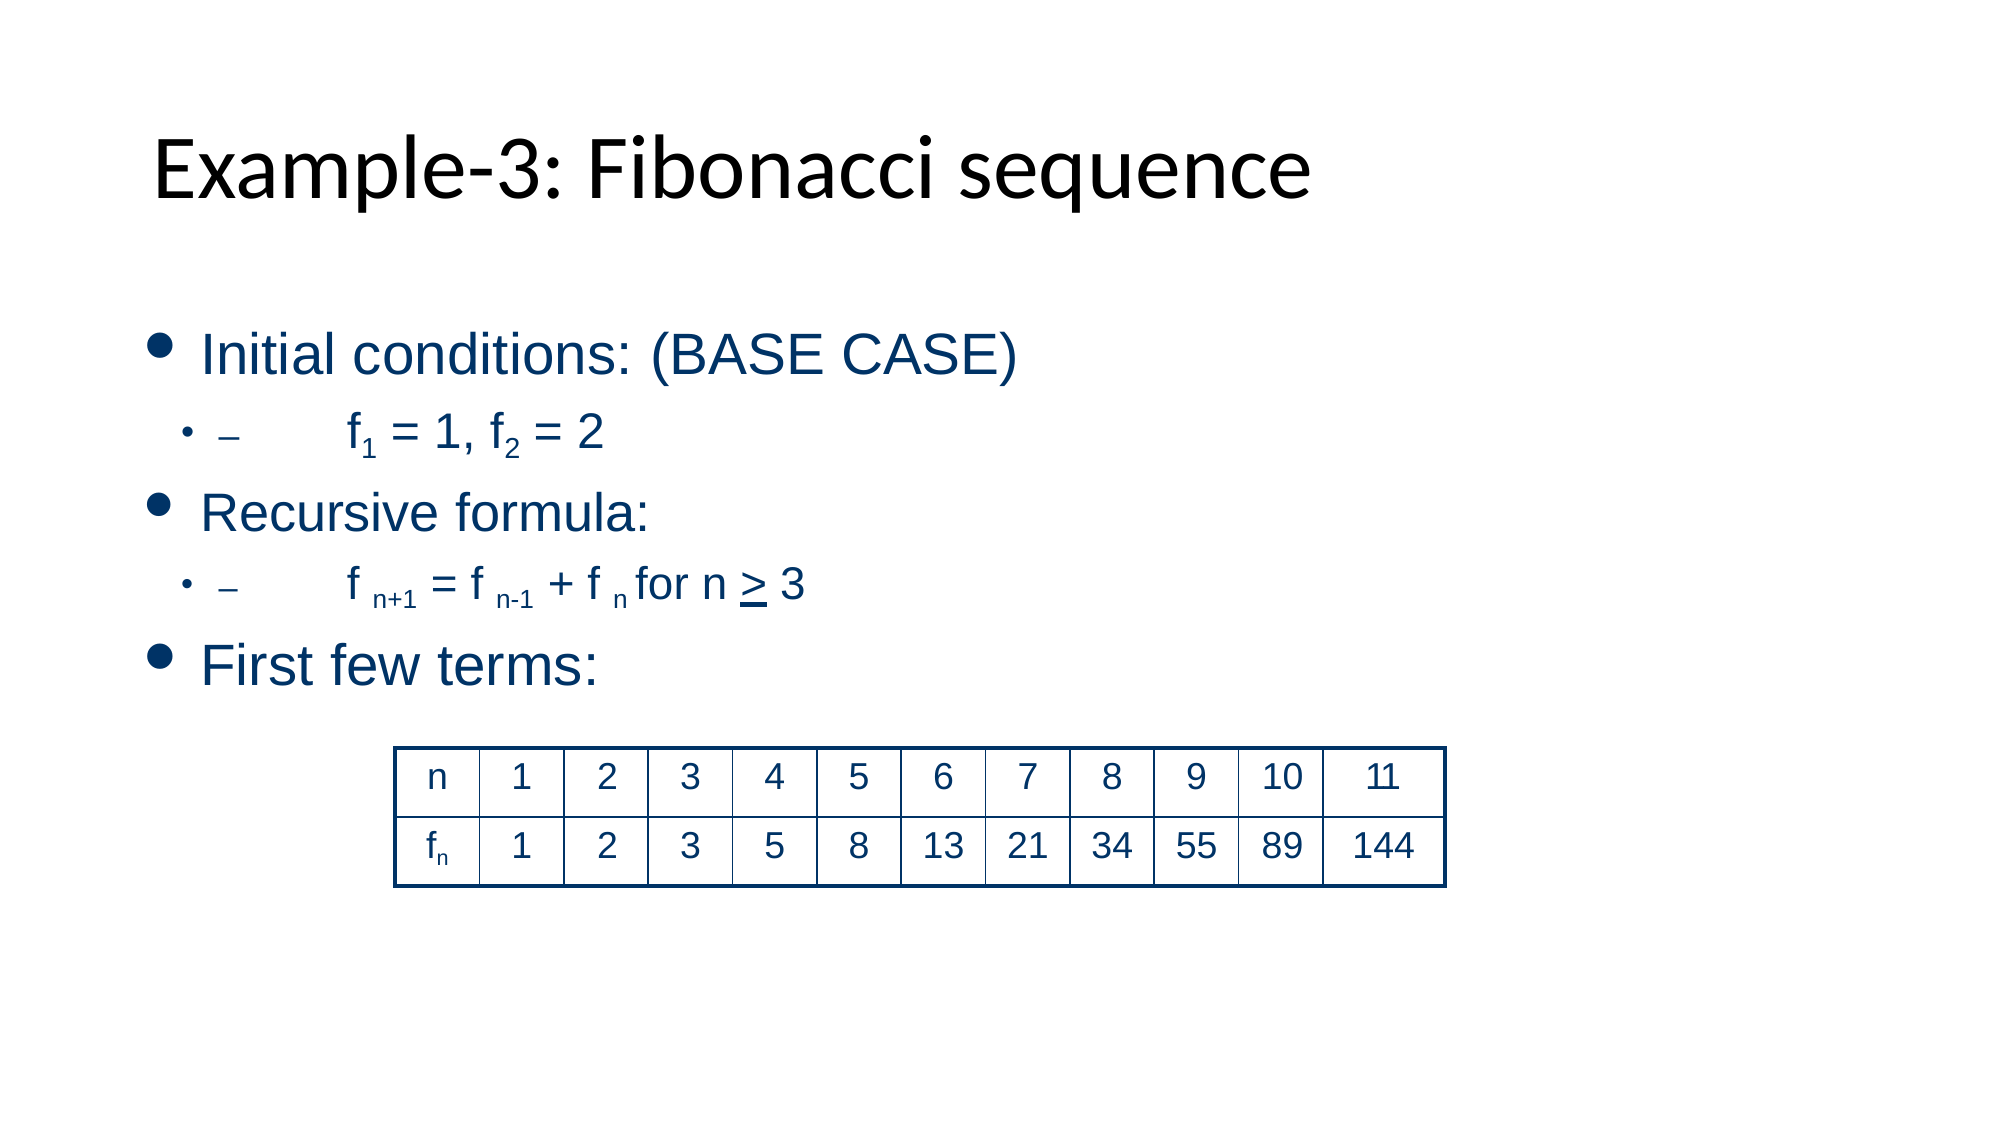

# Example-3: Fibonacci sequence
Initial conditions: (BASE CASE)
–	f1 = 1, f2 = 2
Recursive formula:
–	f n+1 = f n-1 + f n for n > 3
First few terms:

| n | 1 | 2 | 3 | 4 | 5 | 6 | 7 | 8 | 9 | 10 | 11 |
| --- | --- | --- | --- | --- | --- | --- | --- | --- | --- | --- | --- |
| fn | 1 | 2 | 3 | 5 | 8 | 13 | 21 | 34 | 55 | 89 | 144 |